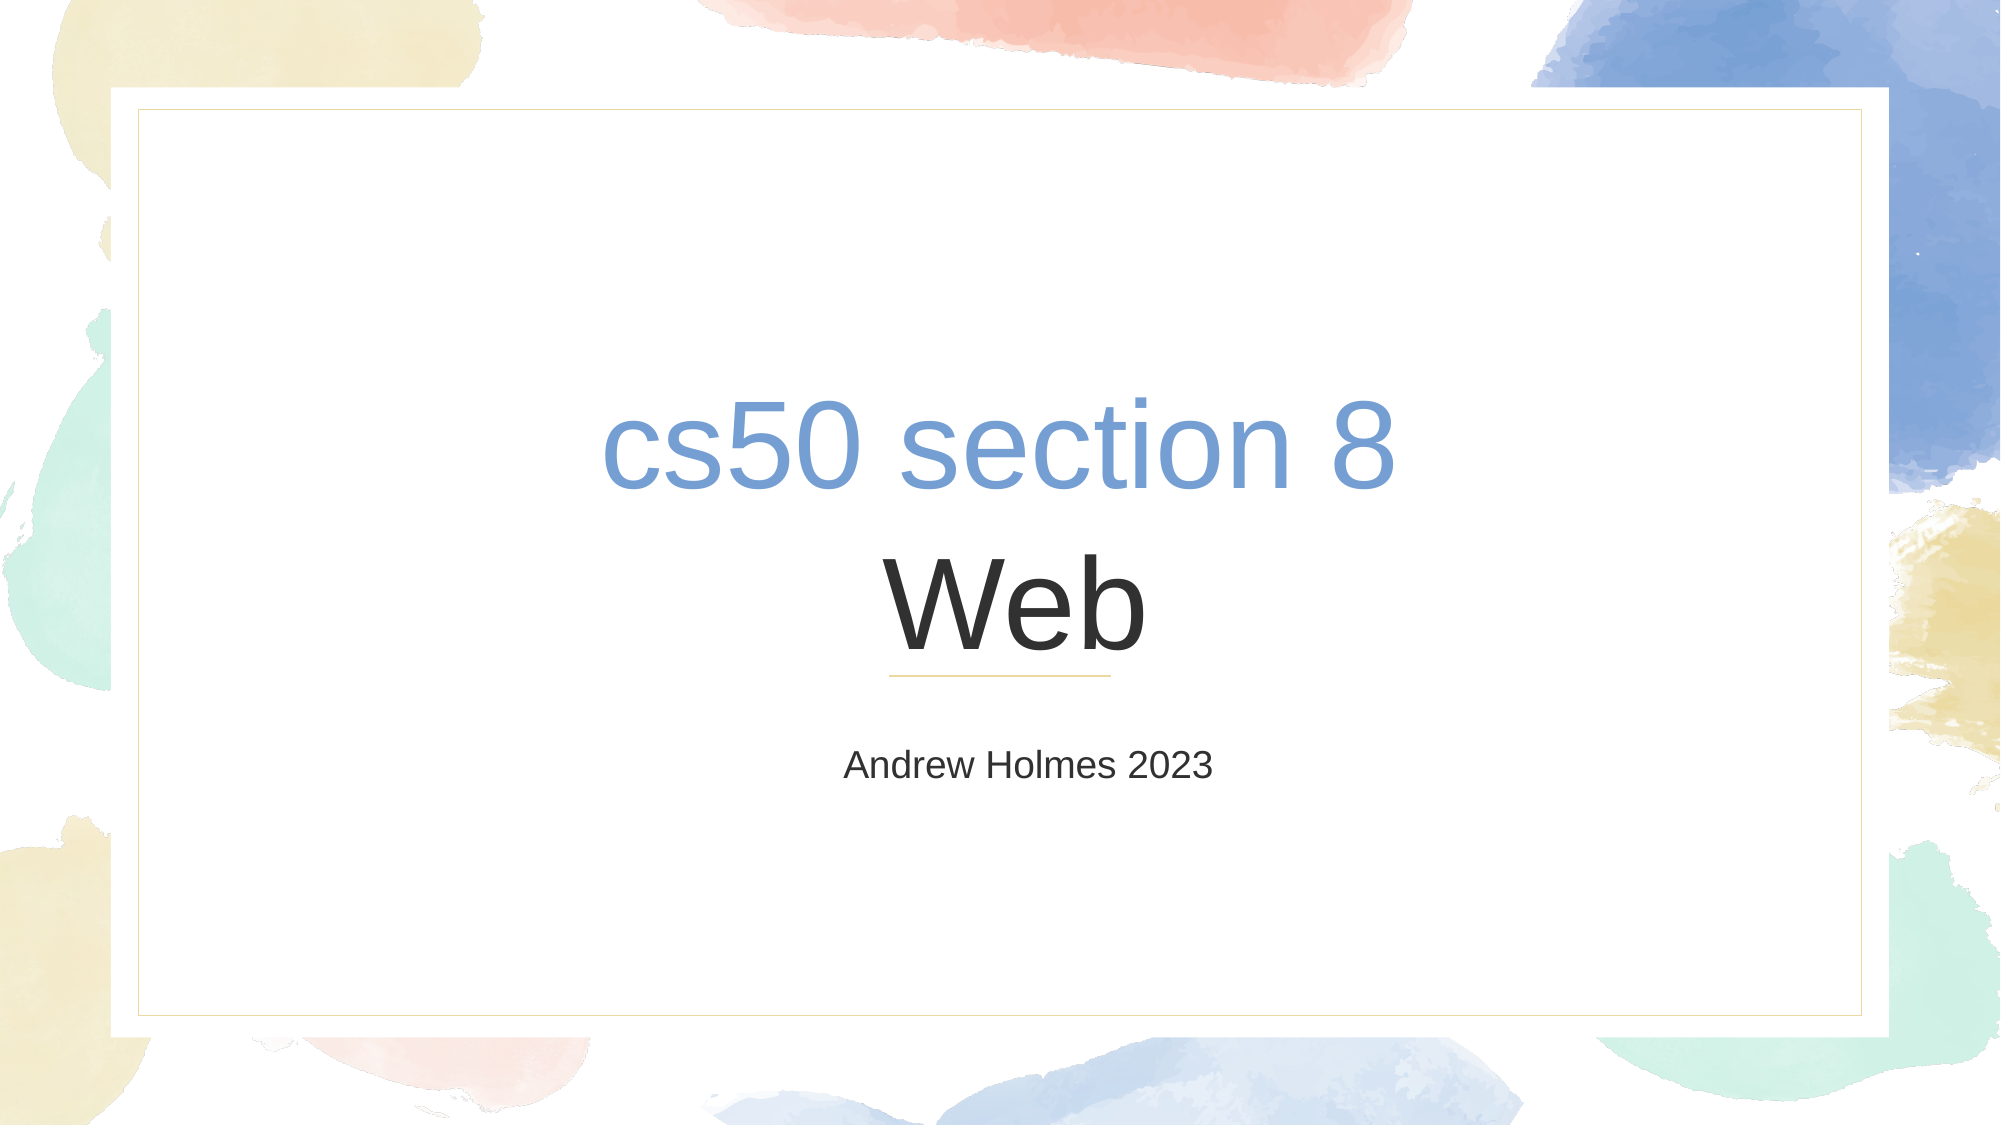

cs50 section 8
Web
Andrew Holmes 2023